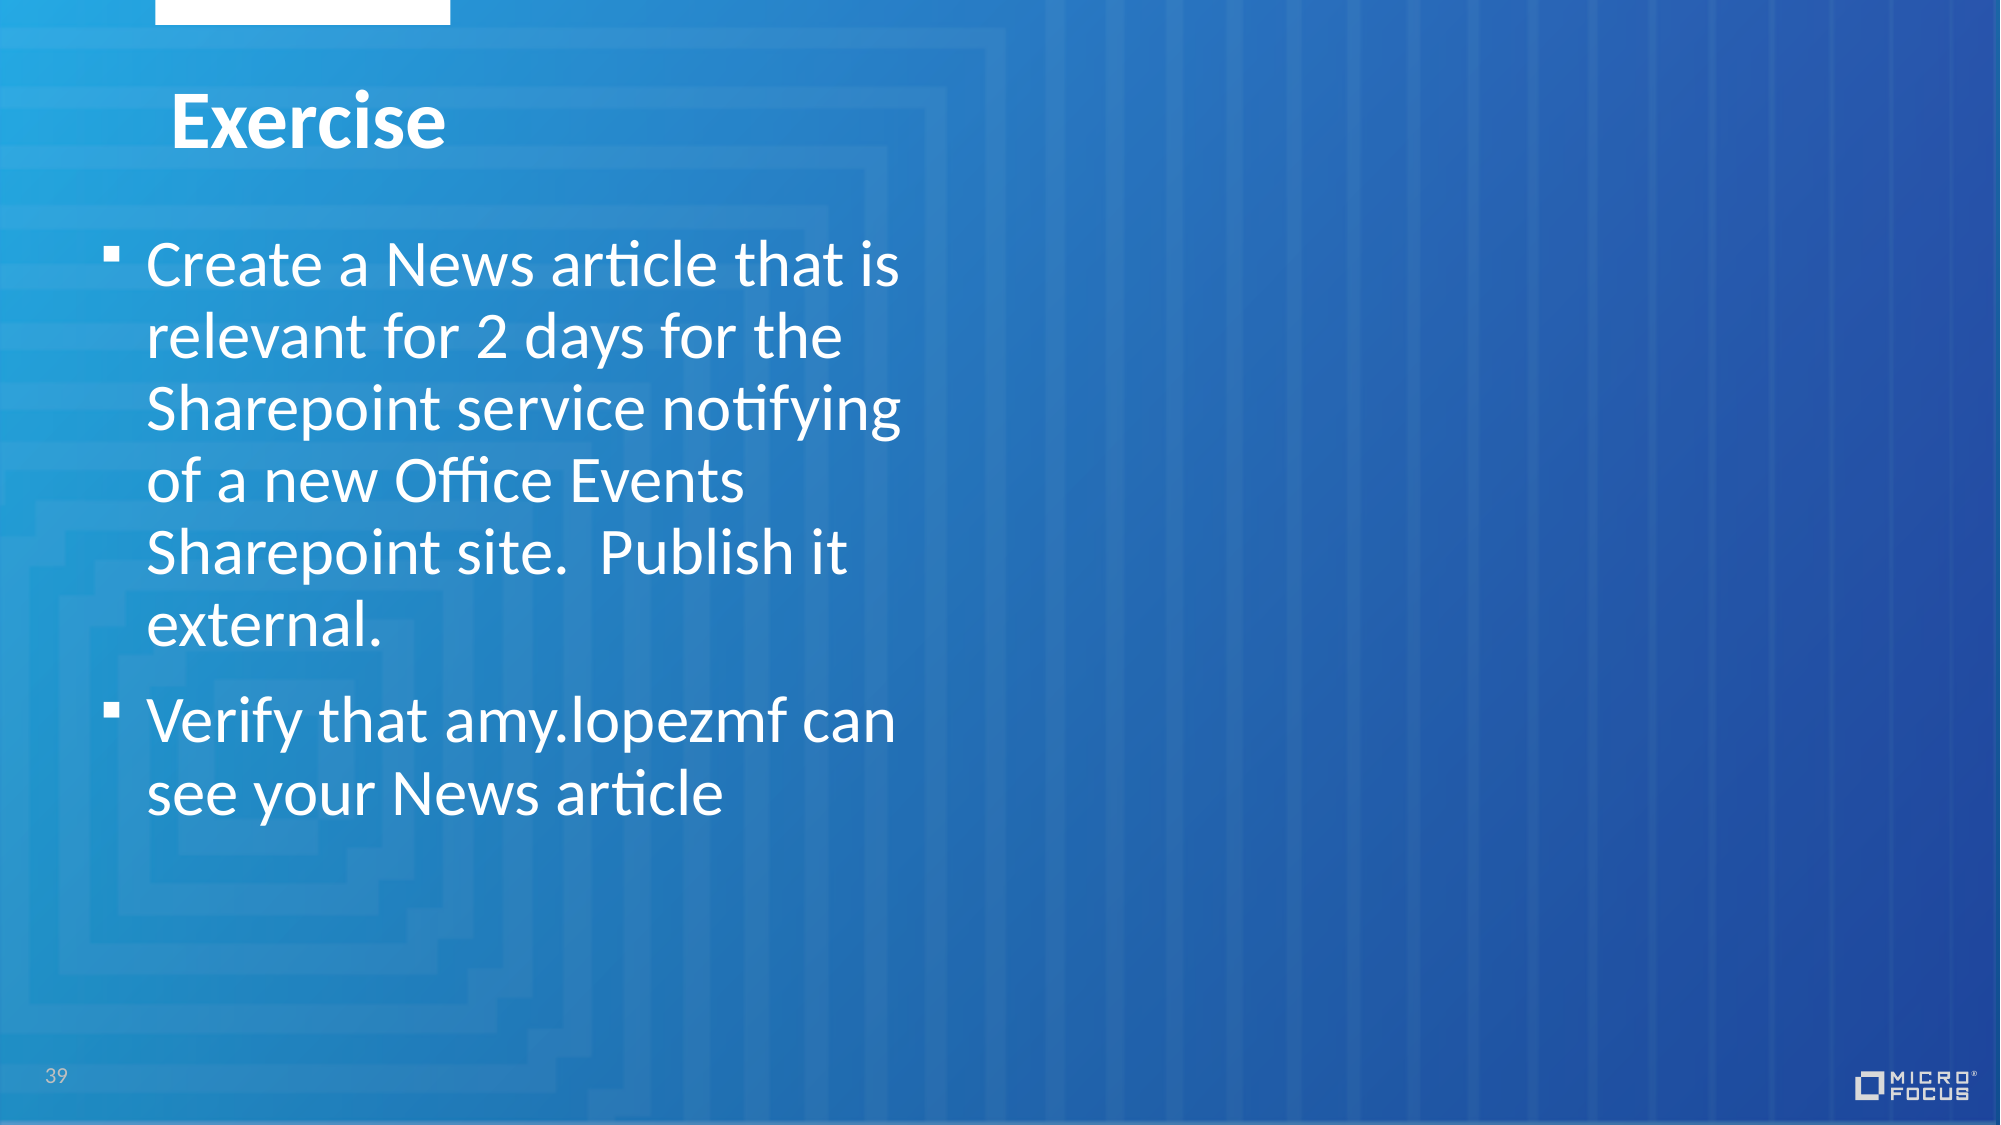

# Exercise
Create a News article that is relevant for 2 days for the Sharepoint service notifying of a new Office Events Sharepoint site.  Publish it external.
Verify that amy.lopezmf can see your News article
39